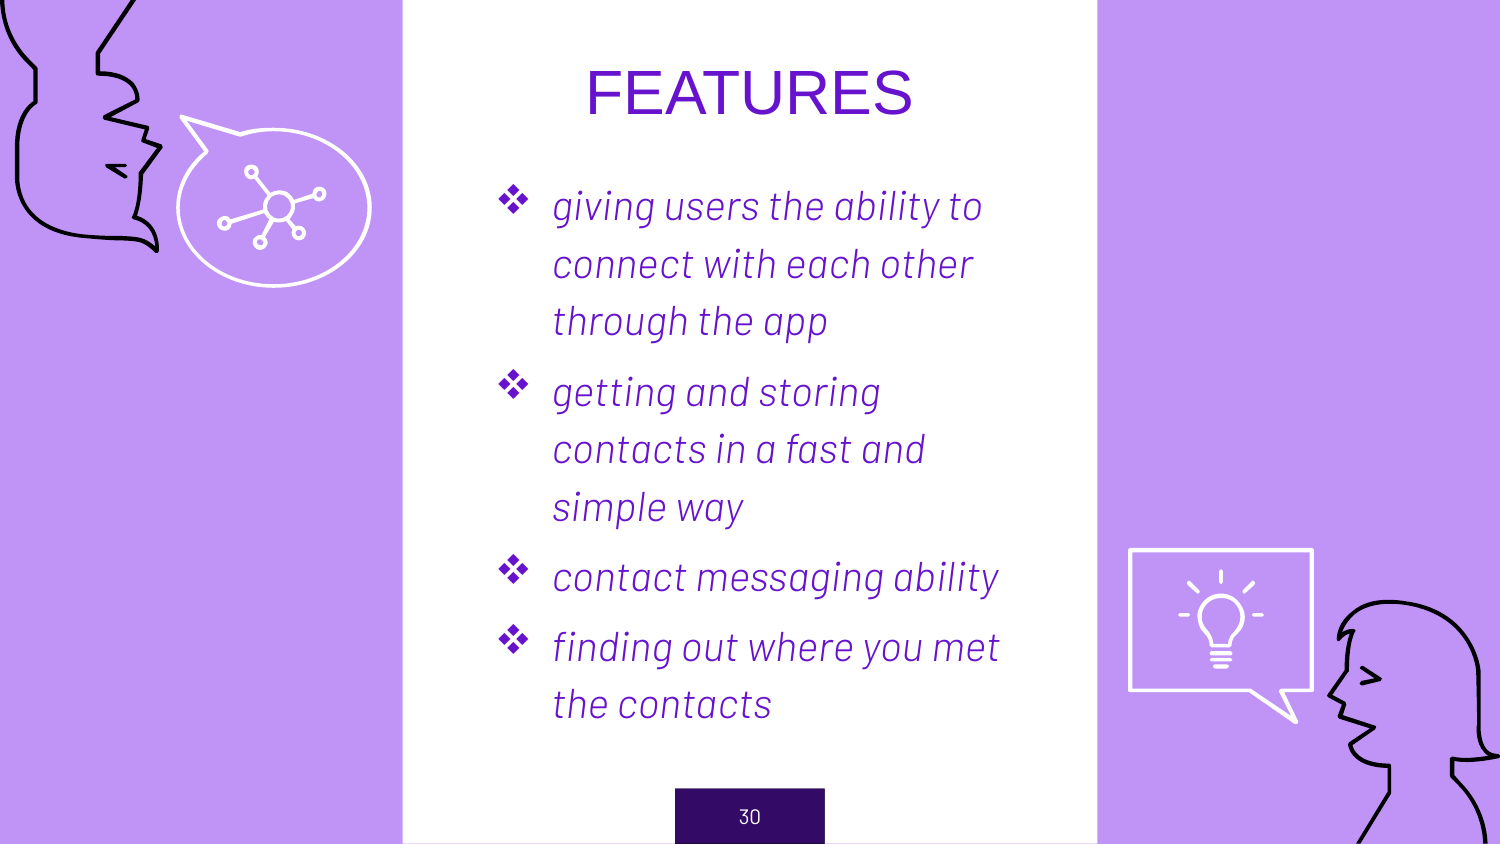

FEATURES
giving users the ability to connect with each other through the app
getting and storing contacts in a fast and simple way
contact messaging ability
finding out where you met the contacts
30